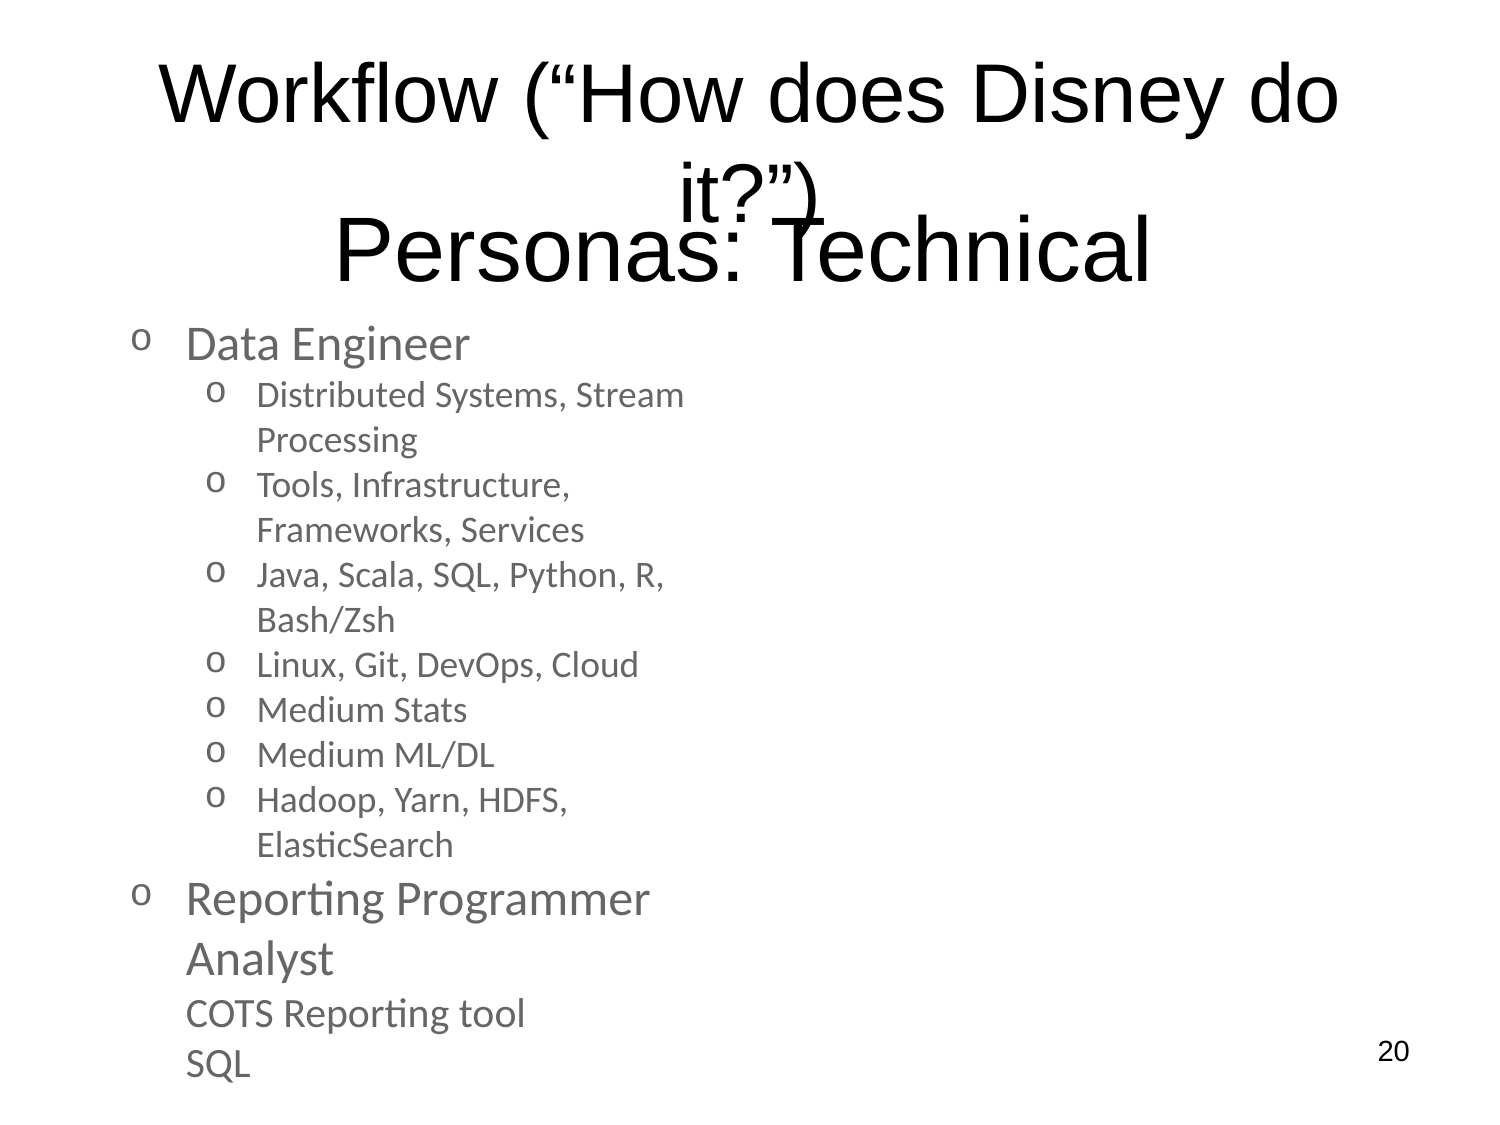

# Workflow (“How does Disney do it?”)
Personas: Technical
Data Engineer
Distributed Systems, Stream Processing
Tools, Infrastructure, Frameworks, Services
Java, Scala, SQL, Python, R, Bash/Zsh
Linux, Git, DevOps, Cloud
Medium Stats
Medium ML/DL
Hadoop, Yarn, HDFS, ElasticSearch
Reporting Programmer Analyst
COTS Reporting tool
SQL
20